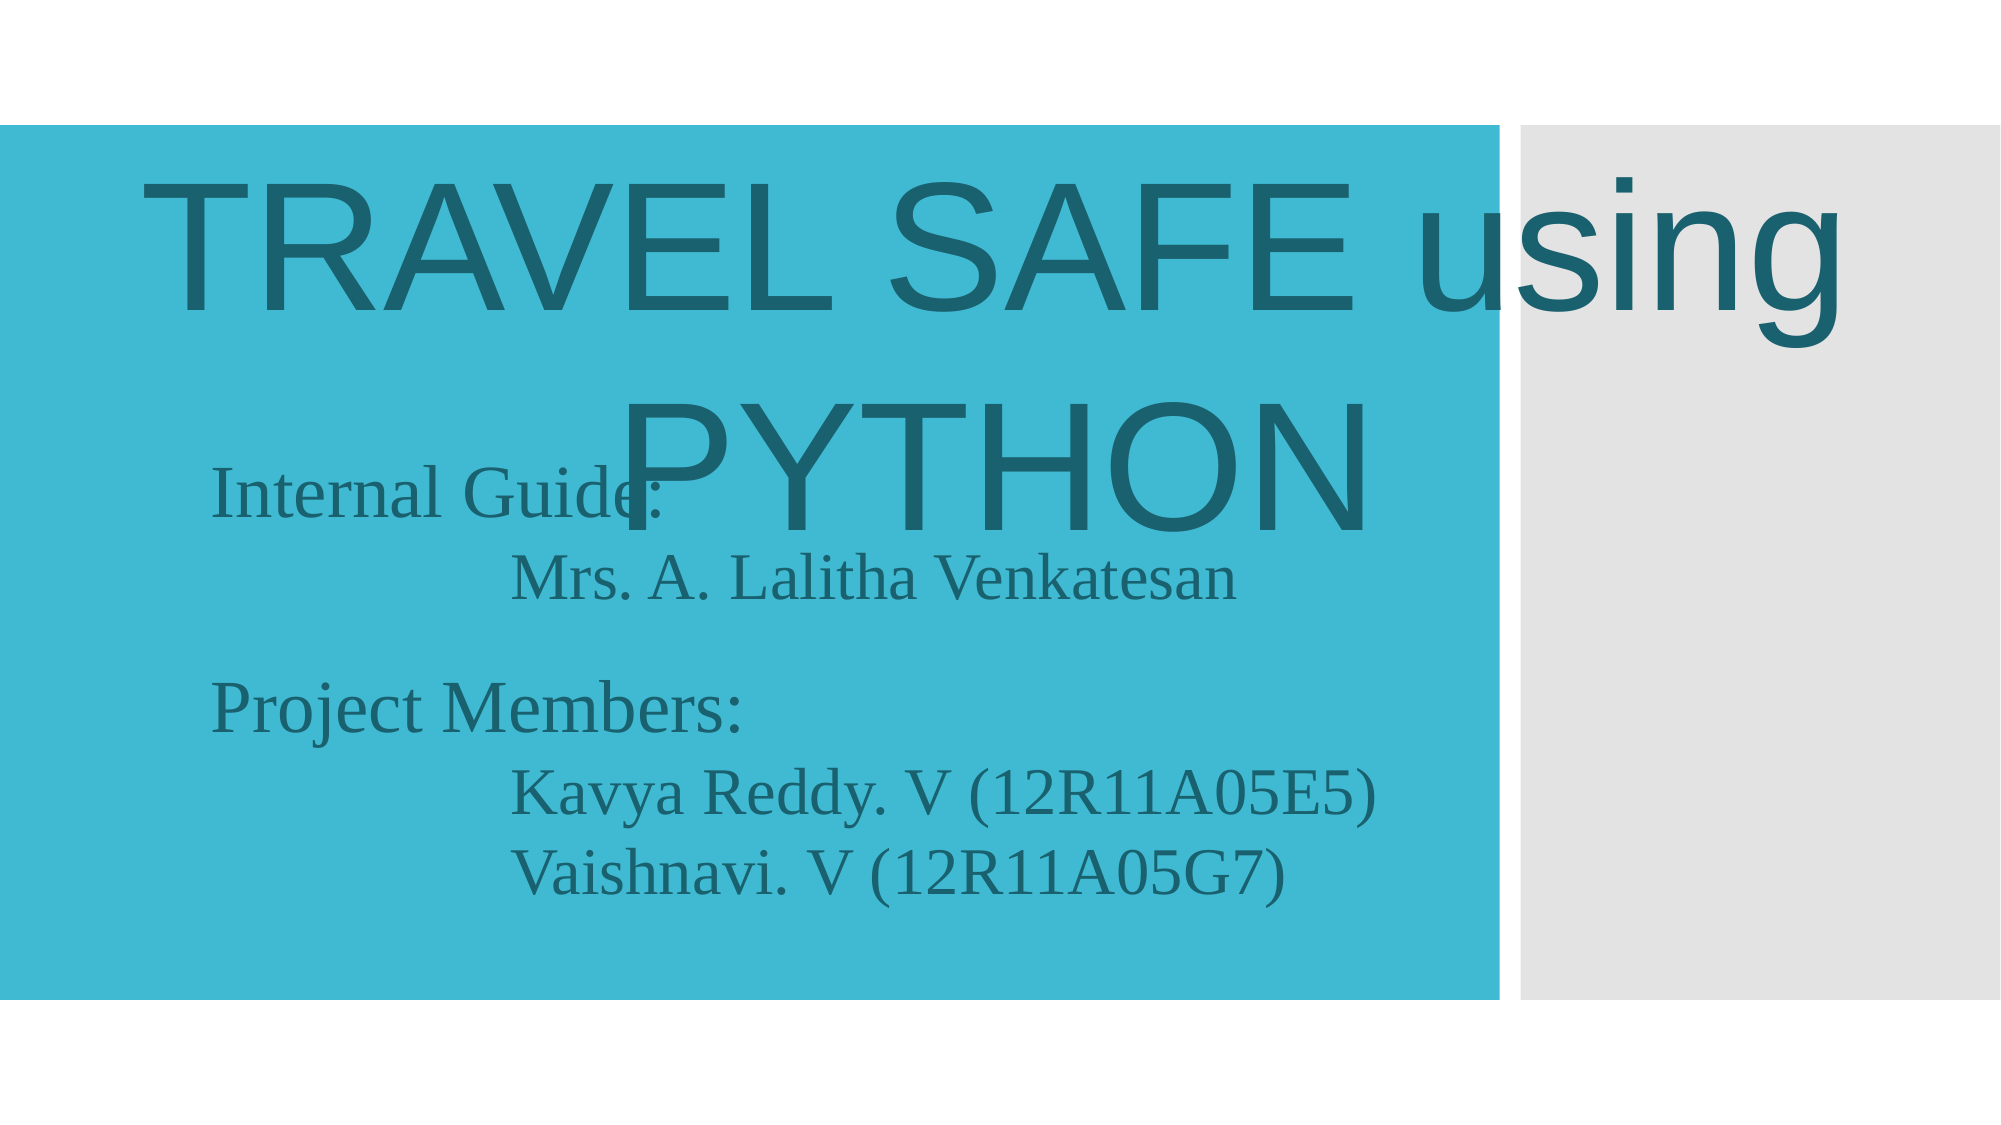

TRAVEL SAFE using PYTHON
Internal Guide:
		Mrs. A. Lalitha Venkatesan

Project Members:
		Kavya Reddy. V (12R11A05E5)
		Vaishnavi. V (12R11A05G7)